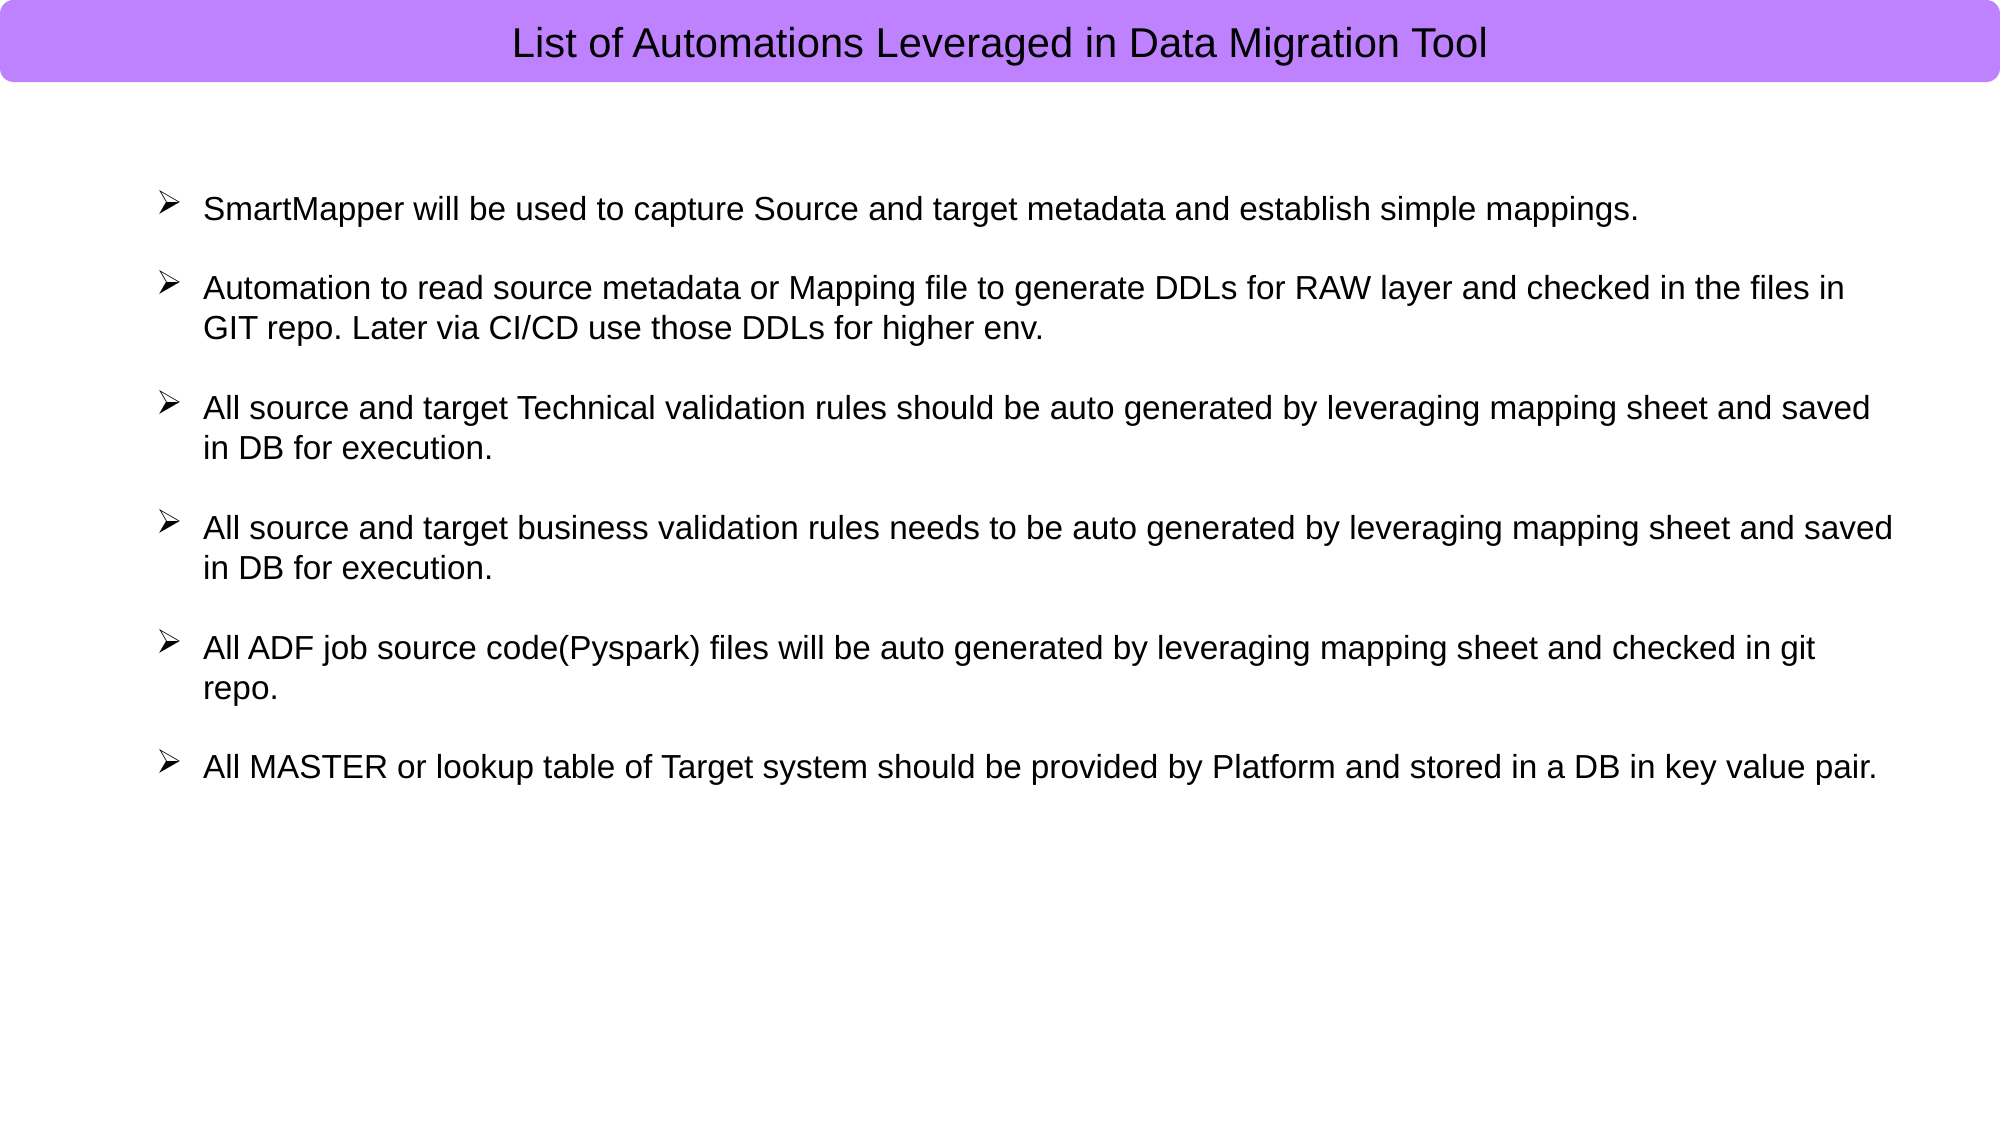

List of Automations Leveraged in Data Migration Tool

SmartMapper will be used to capture Source and target metadata and establish simple mappings.

Automation to read source metadata or Mapping file to generate DDLs for RAW layer and checked in the files in GIT repo. Later via CI/CD use those DDLs for higher env.

All source and target Technical validation rules should be auto generated by leveraging mapping sheet and saved in DB for execution.

All source and target business validation rules needs to be auto generated by leveraging mapping sheet and saved in DB for execution.

All ADF job source code(Pyspark) files will be auto generated by leveraging mapping sheet and checked in git repo.

All MASTER or lookup table of Target system should be provided by Platform and stored in a DB in key value pair.